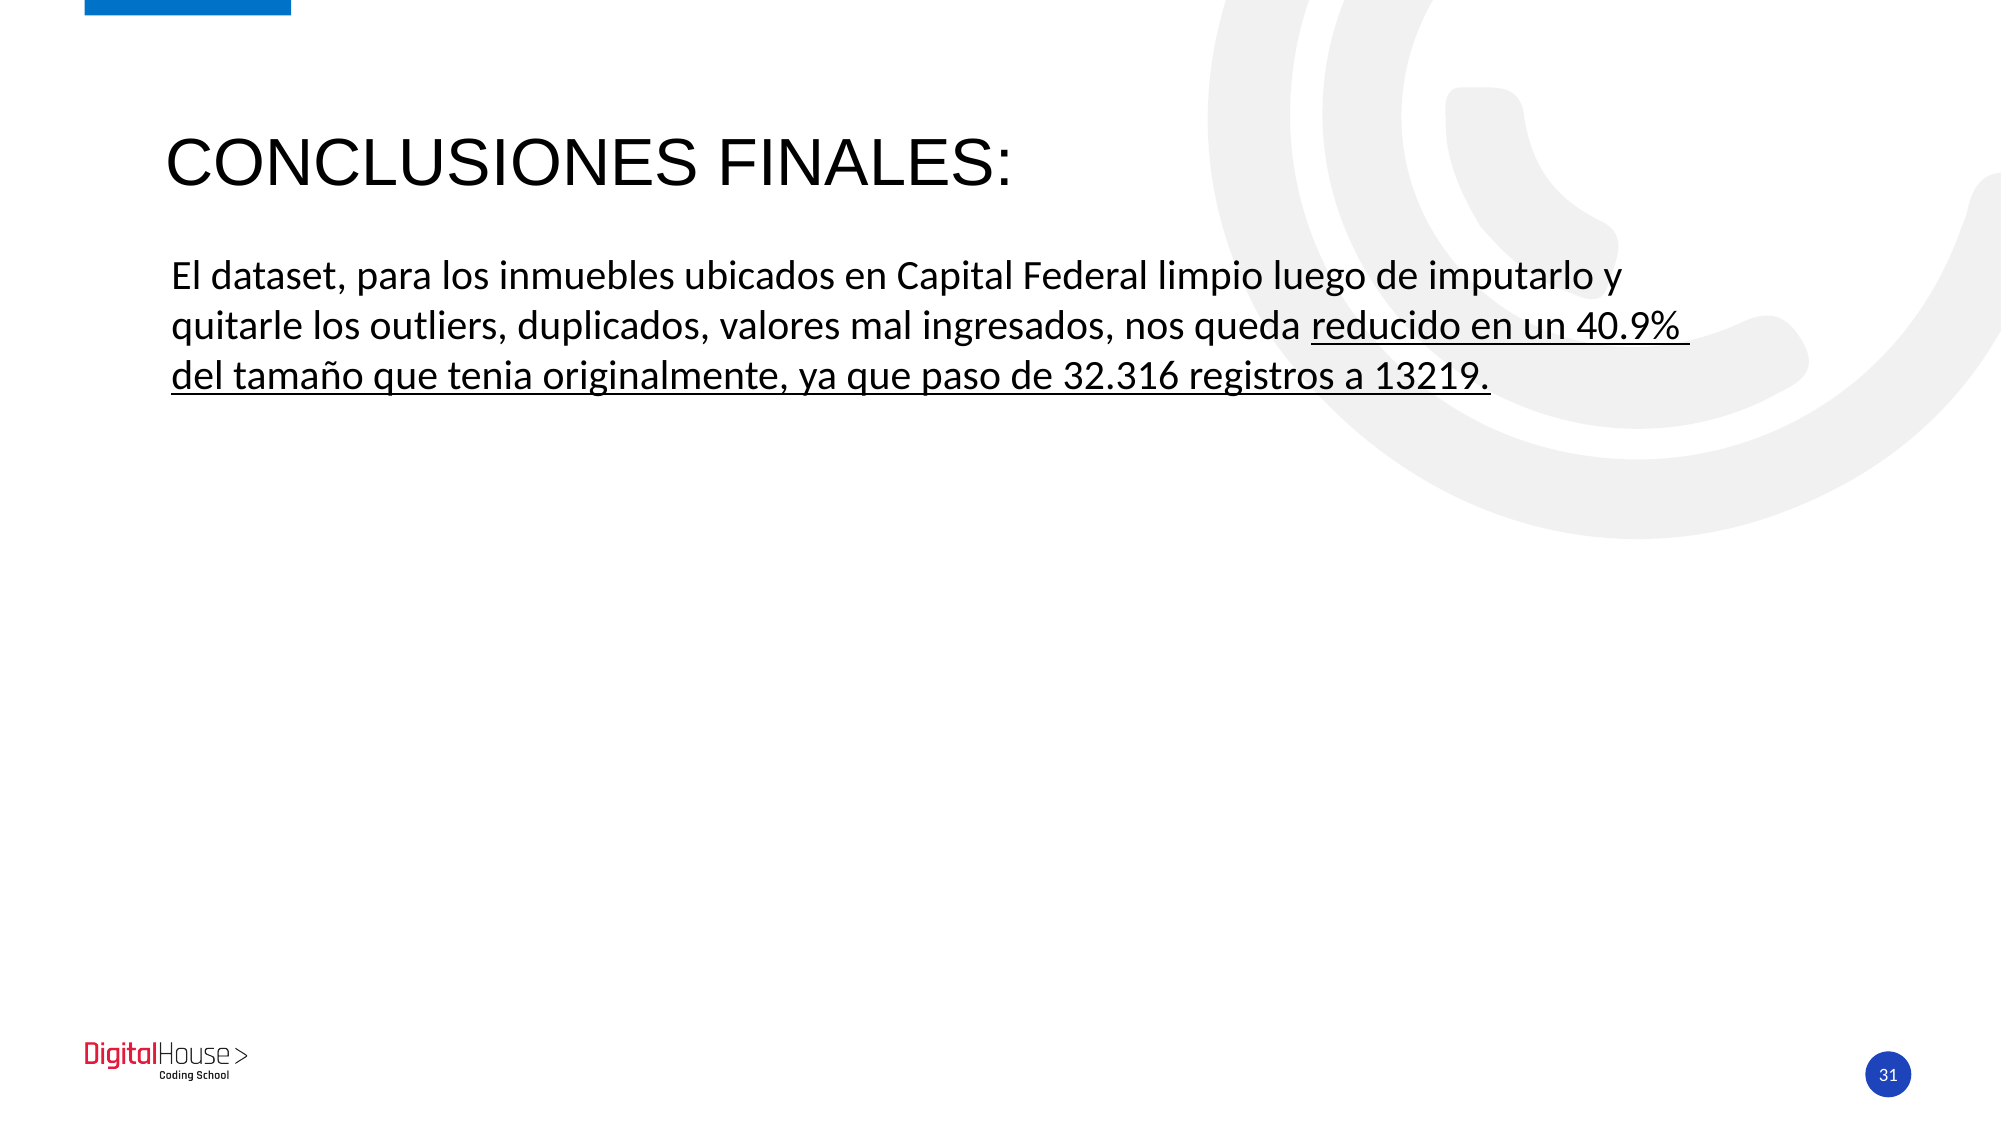

# CONCLUSIONES FINALES:
El dataset, para los inmuebles ubicados en Capital Federal limpio luego de imputarlo y
quitarle los outliers, duplicados, valores mal ingresados, nos queda reducido en un 40.9%
del tamaño que tenia originalmente, ya que paso de 32.316 registros a 13219.
31